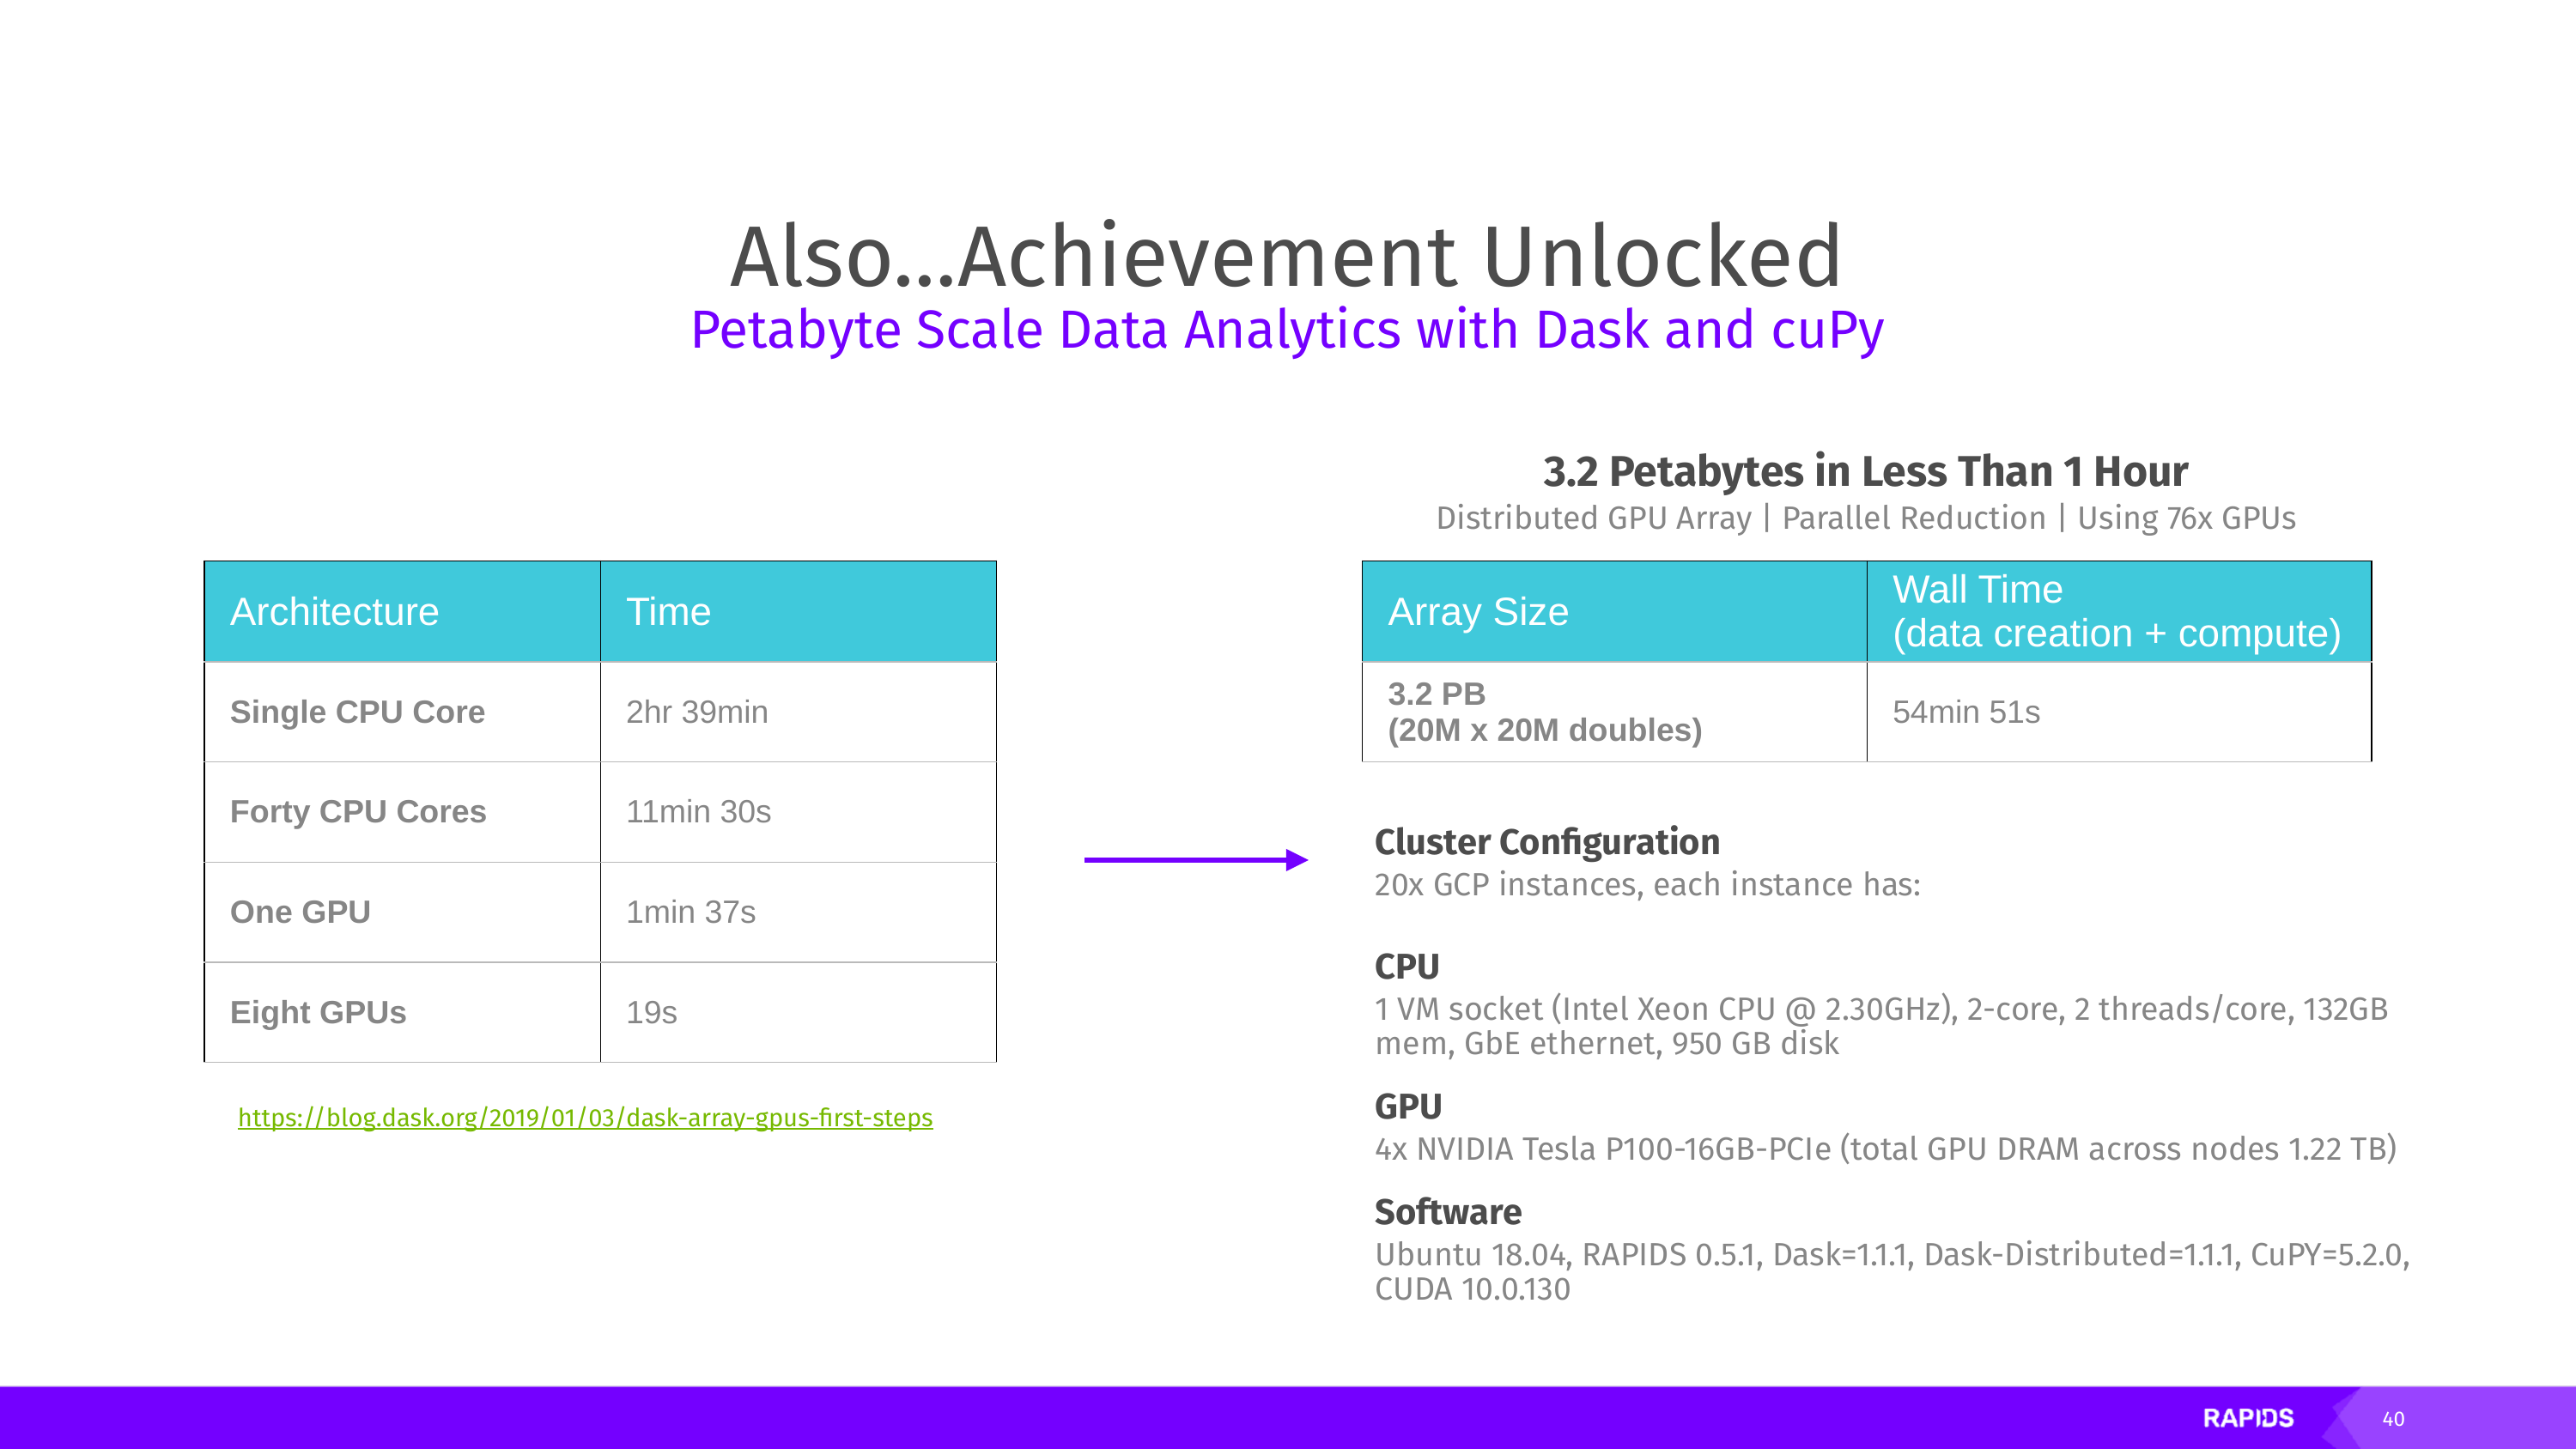

# Also…Achievement Unlocked
Petabyte Scale Data Analytics with Dask and cuPy
3.2 Petabytes in Less Than 1 Hour
Distributed GPU Array | Parallel Reduction | Using 76x GPUs
| Architecture | Time |
| --- | --- |
| Single CPU Core | 2hr 39min |
| Forty CPU Cores | 11min 30s |
| One GPU | 1min 37s |
| Eight GPUs | 19s |
| Array Size | Wall Time (data creation + compute) |
| --- | --- |
| 3.2 PB (20M x 20M doubles) | 54min 51s |
Cluster Configuration
20x GCP instances, each instance has:

CPU
1 VM socket (Intel Xeon CPU @ 2.30GHz), 2-core, 2 threads/core, 132GB mem, GbE ethernet, 950 GB disk
GPU
4x NVIDIA Tesla P100-16GB-PCIe (total GPU DRAM across nodes 1.22 TB)
Software
Ubuntu 18.04, RAPIDS 0.5.1, Dask=1.1.1, Dask-Distributed=1.1.1, CuPY=5.2.0, CUDA 10.0.130
https://blog.dask.org/2019/01/03/dask-array-gpus-first-steps